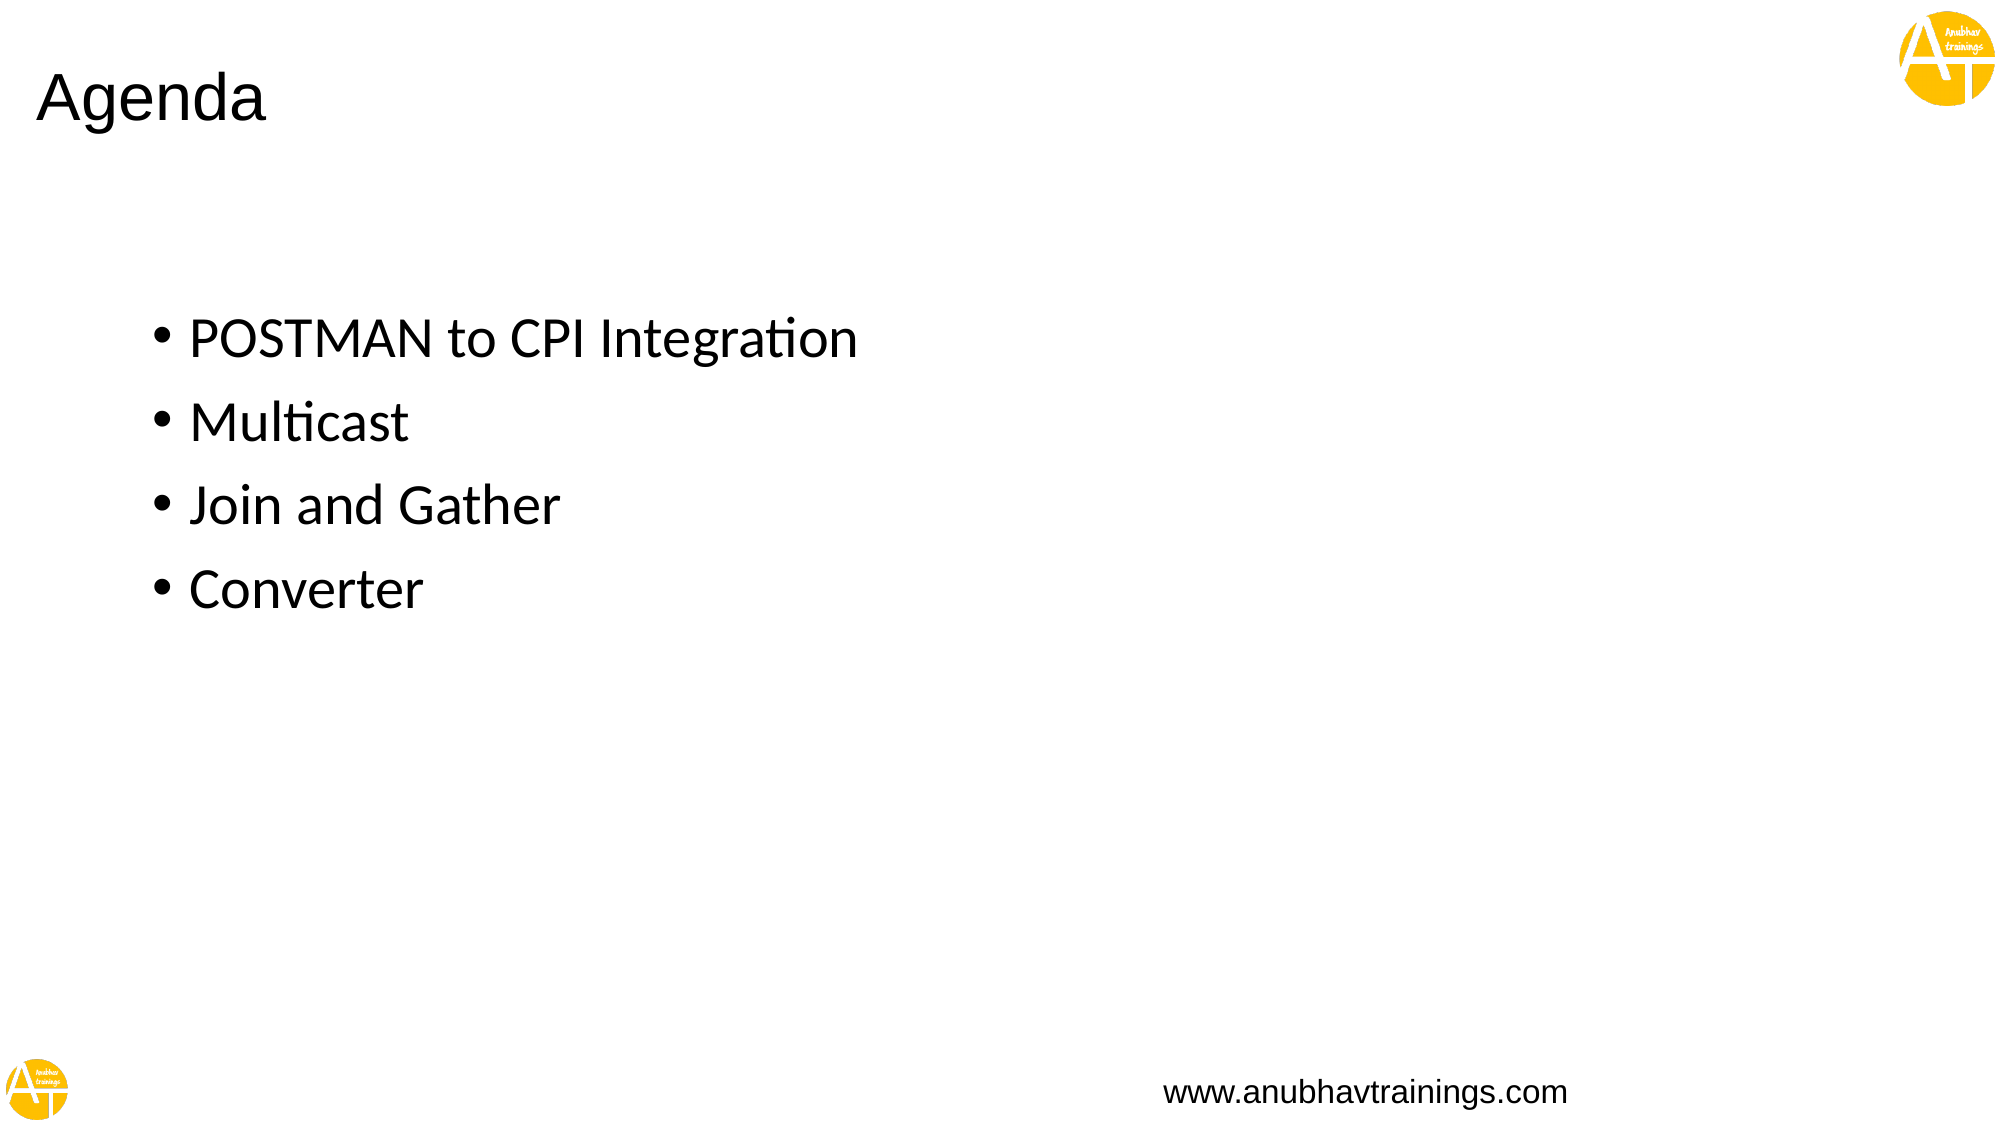

# Agenda
POSTMAN to CPI Integration
Multicast
Join and Gather
Converter